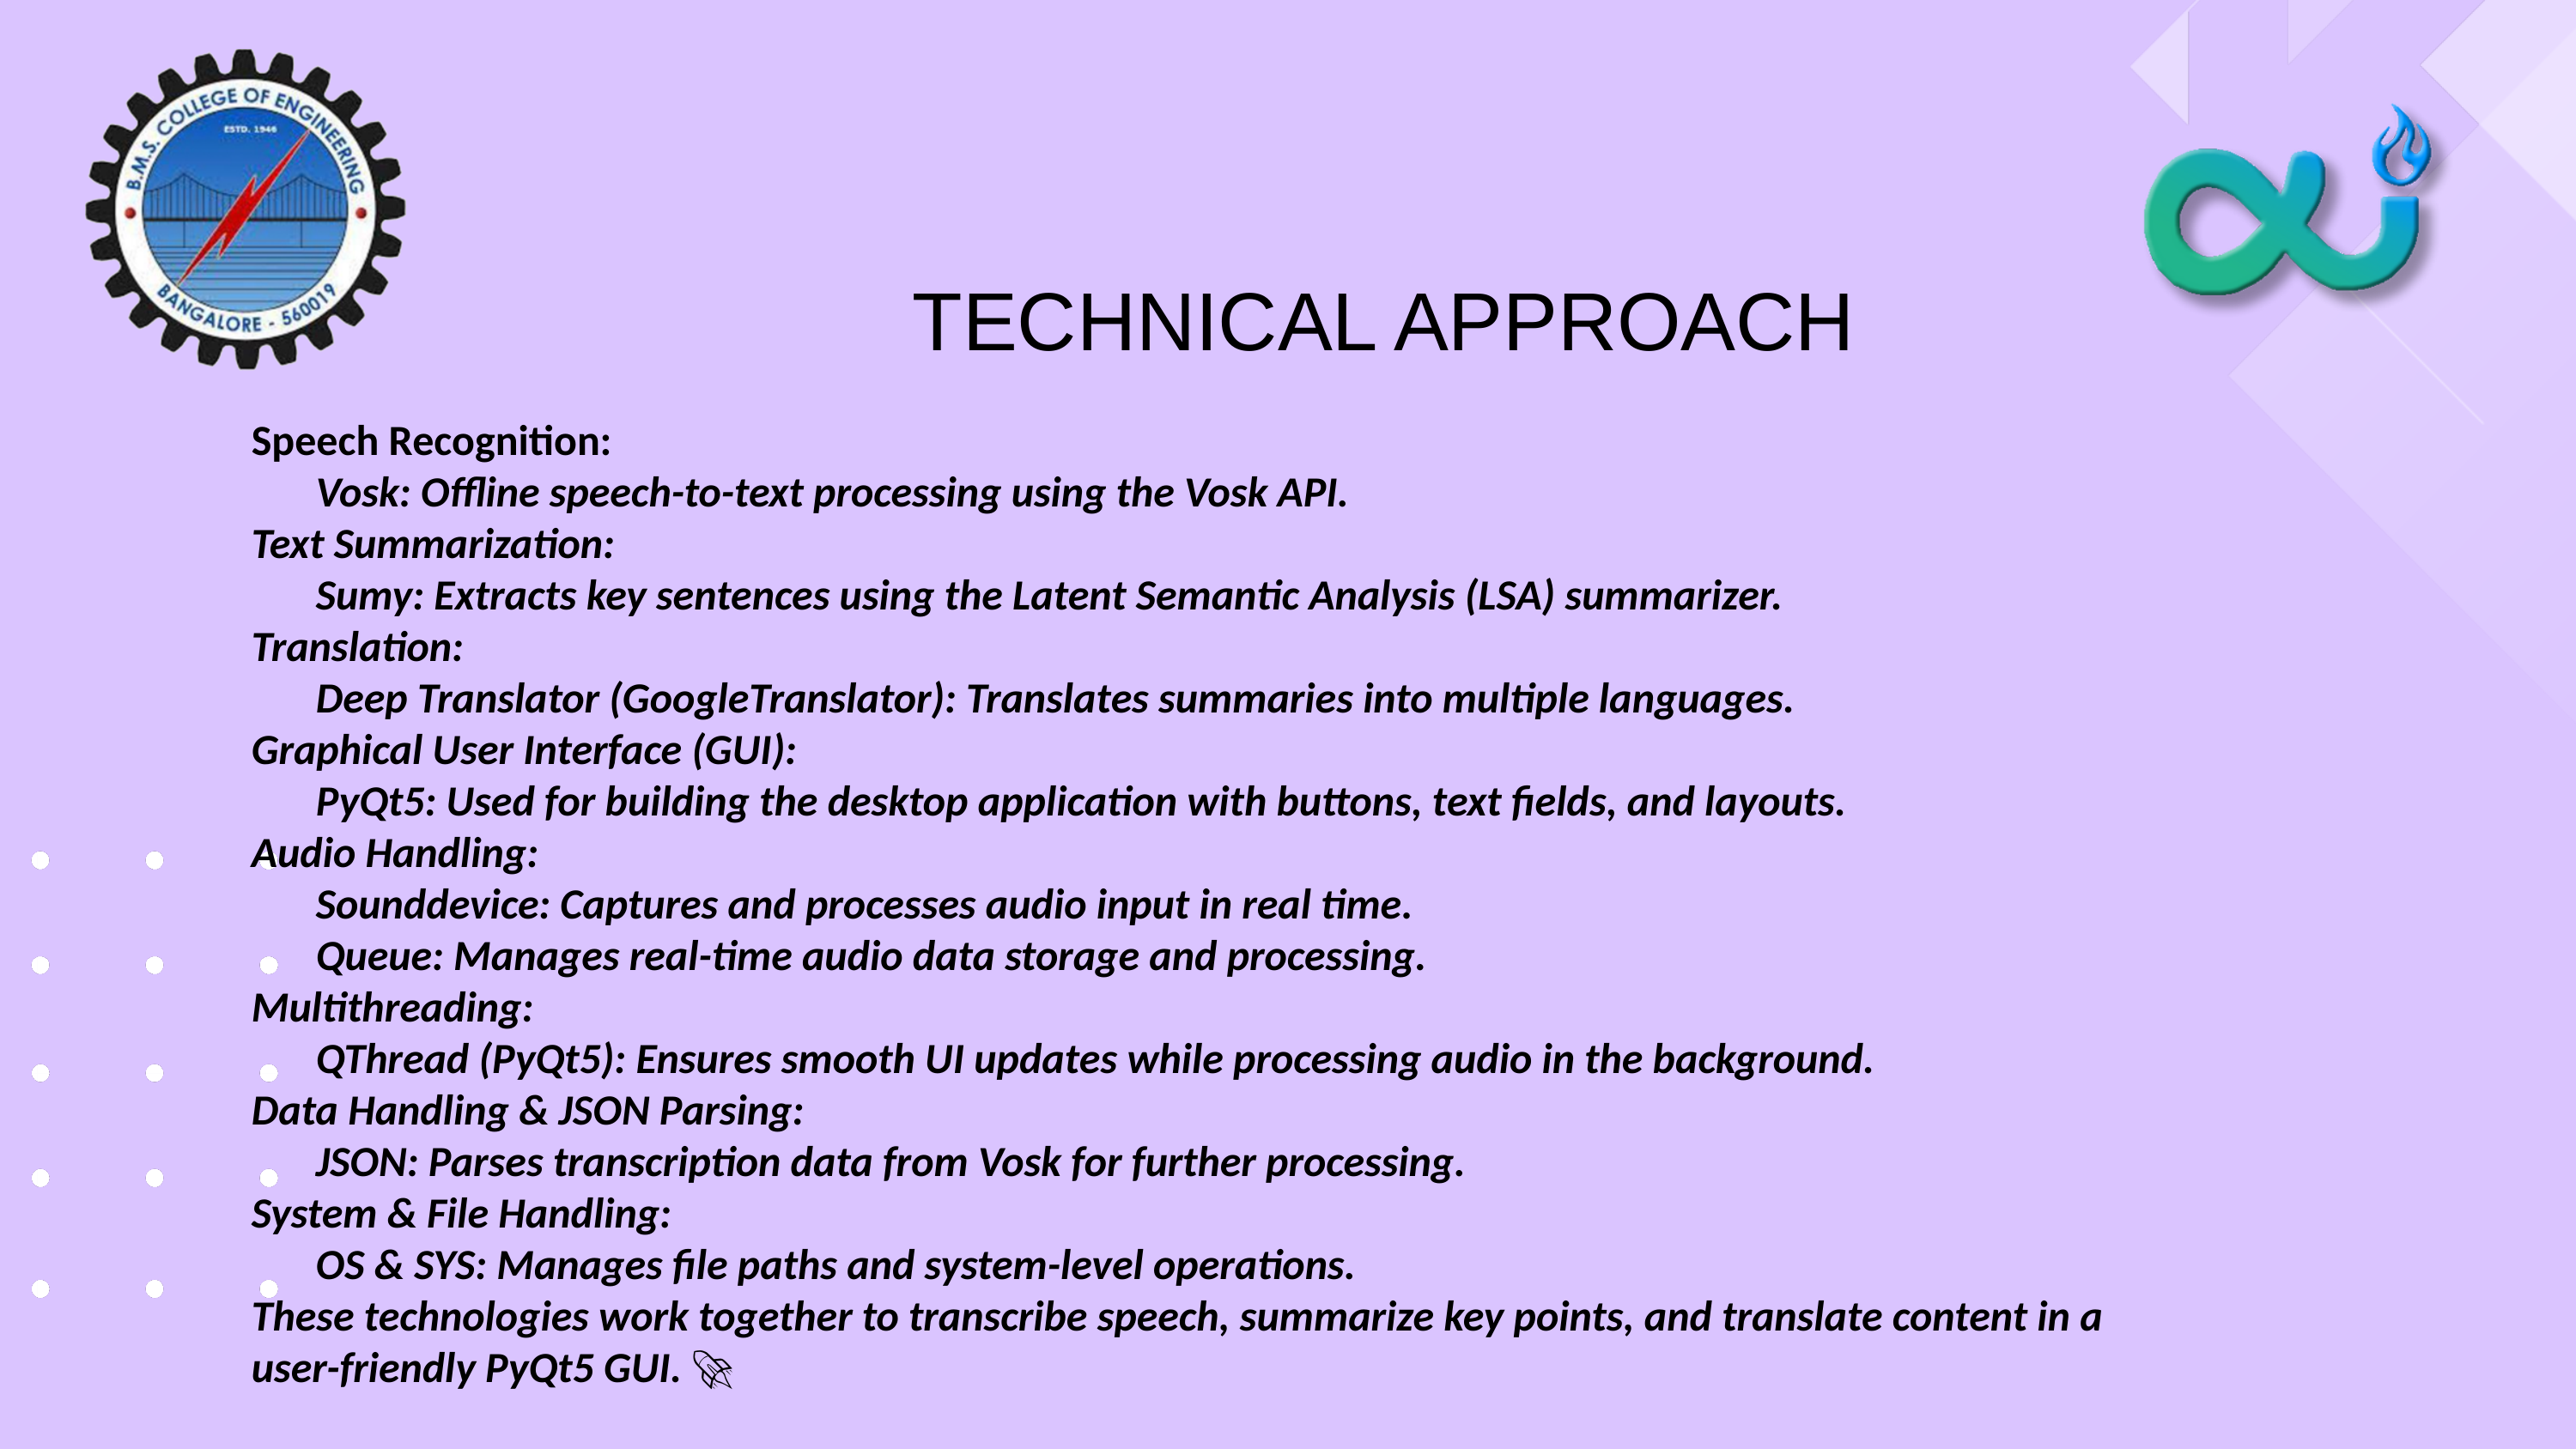

TECHNICAL APPROACH
Speech Recognition:
Vosk: Offline speech-to-text processing using the Vosk API.
Text Summarization:
Sumy: Extracts key sentences using the Latent Semantic Analysis (LSA) summarizer.
Translation:
Deep Translator (GoogleTranslator): Translates summaries into multiple languages.
Graphical User Interface (GUI):
PyQt5: Used for building the desktop application with buttons, text fields, and layouts.
Audio Handling:
Sounddevice: Captures and processes audio input in real time.
Queue: Manages real-time audio data storage and processing.
Multithreading:
QThread (PyQt5): Ensures smooth UI updates while processing audio in the background.
Data Handling & JSON Parsing:
JSON: Parses transcription data from Vosk for further processing.
System & File Handling:
OS & SYS: Manages file paths and system-level operations.
These technologies work together to transcribe speech, summarize key points, and translate content in a user-friendly PyQt5 GUI. 🚀